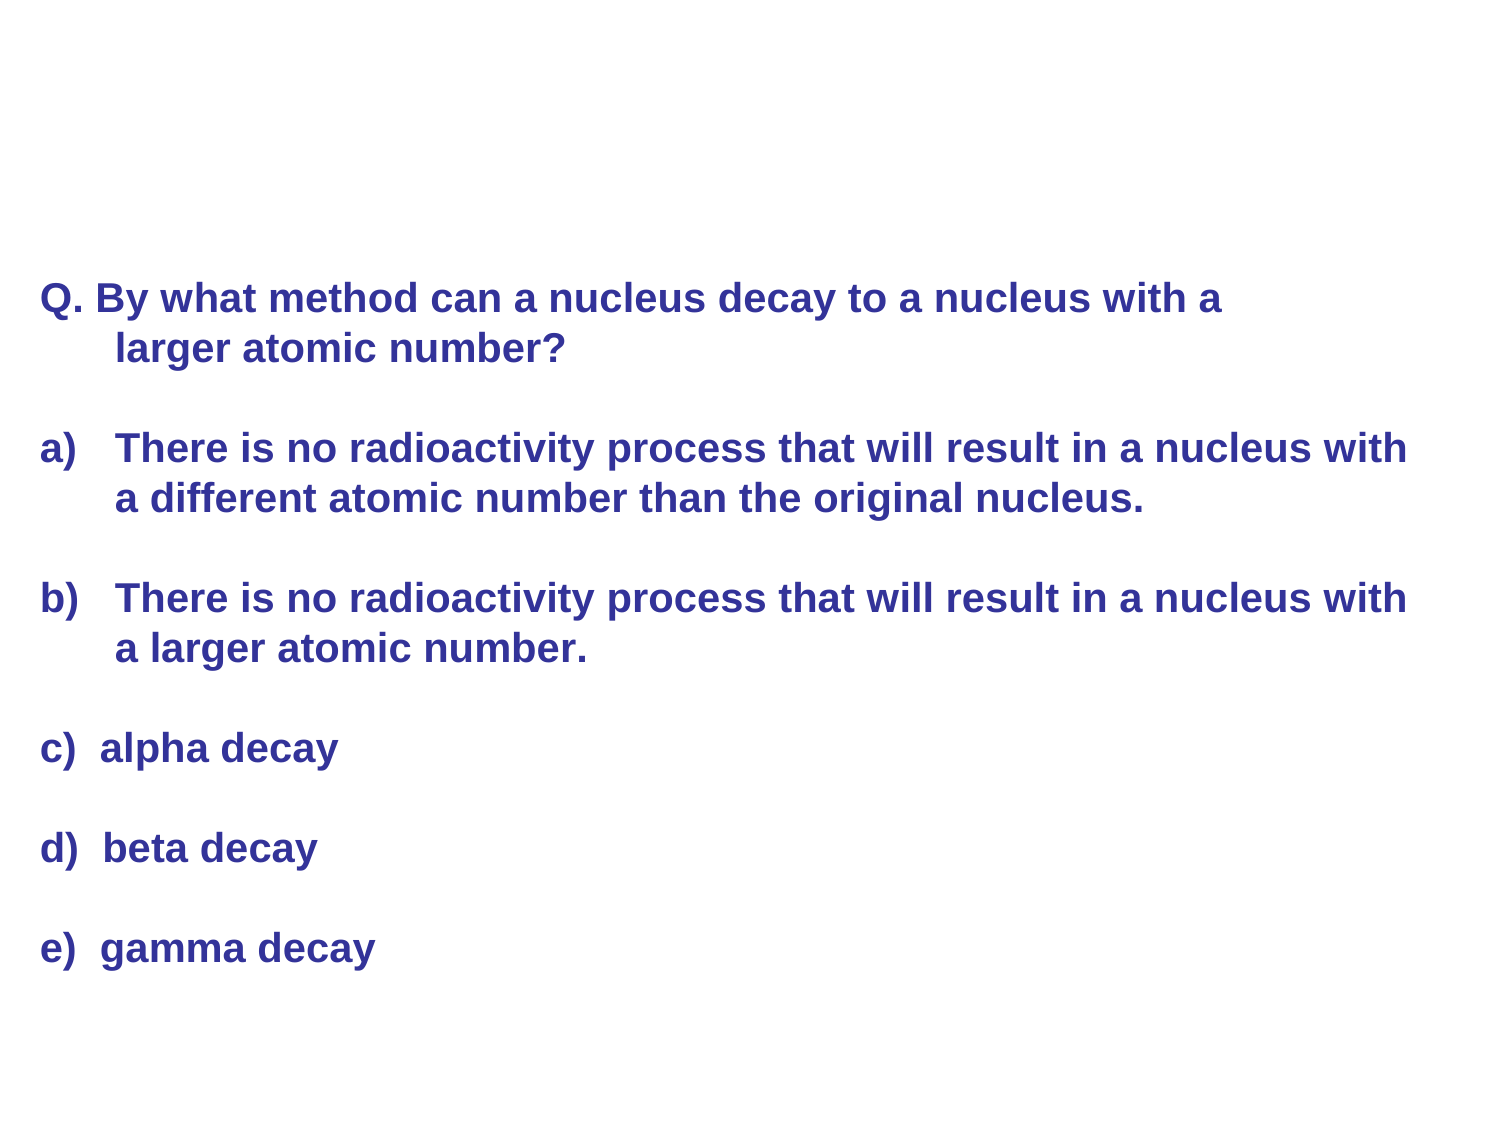

Q. By what method can a nucleus decay to a nucleus with a larger atomic number?

There is no radioactivity process that will result in a nucleus with a different atomic number than the original nucleus.

There is no radioactivity process that will result in a nucleus with a larger atomic number.

alpha decay

beta decay

gamma decay